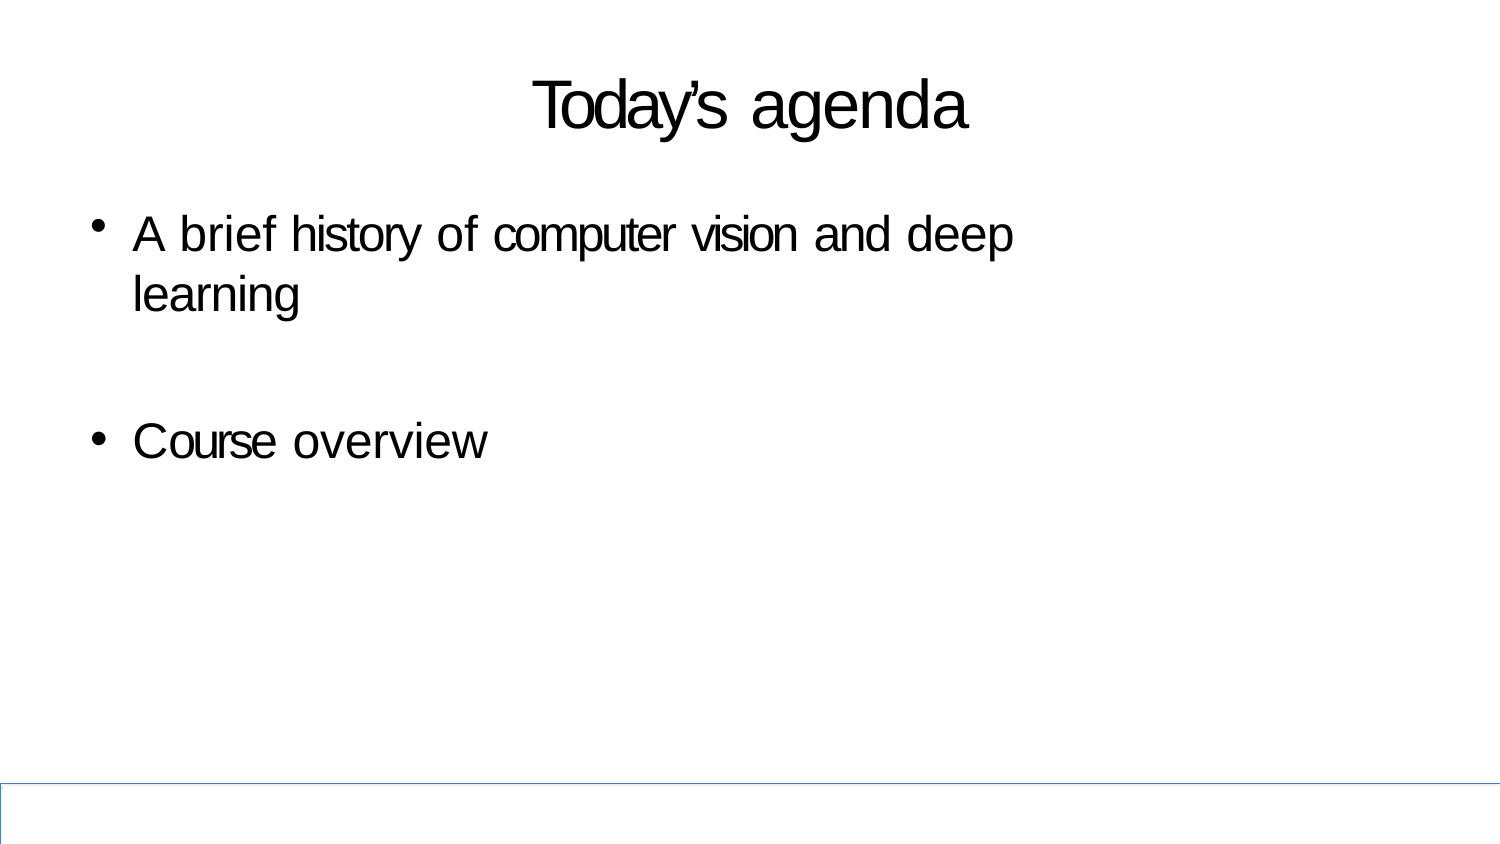

# Today’s agenda
A brief history of computer vision and deep learning

Course overview
CS231n: Lecture 1 -	13
April 1,
Fei-Fei Li & Ehsan Adeli & Zane Durante